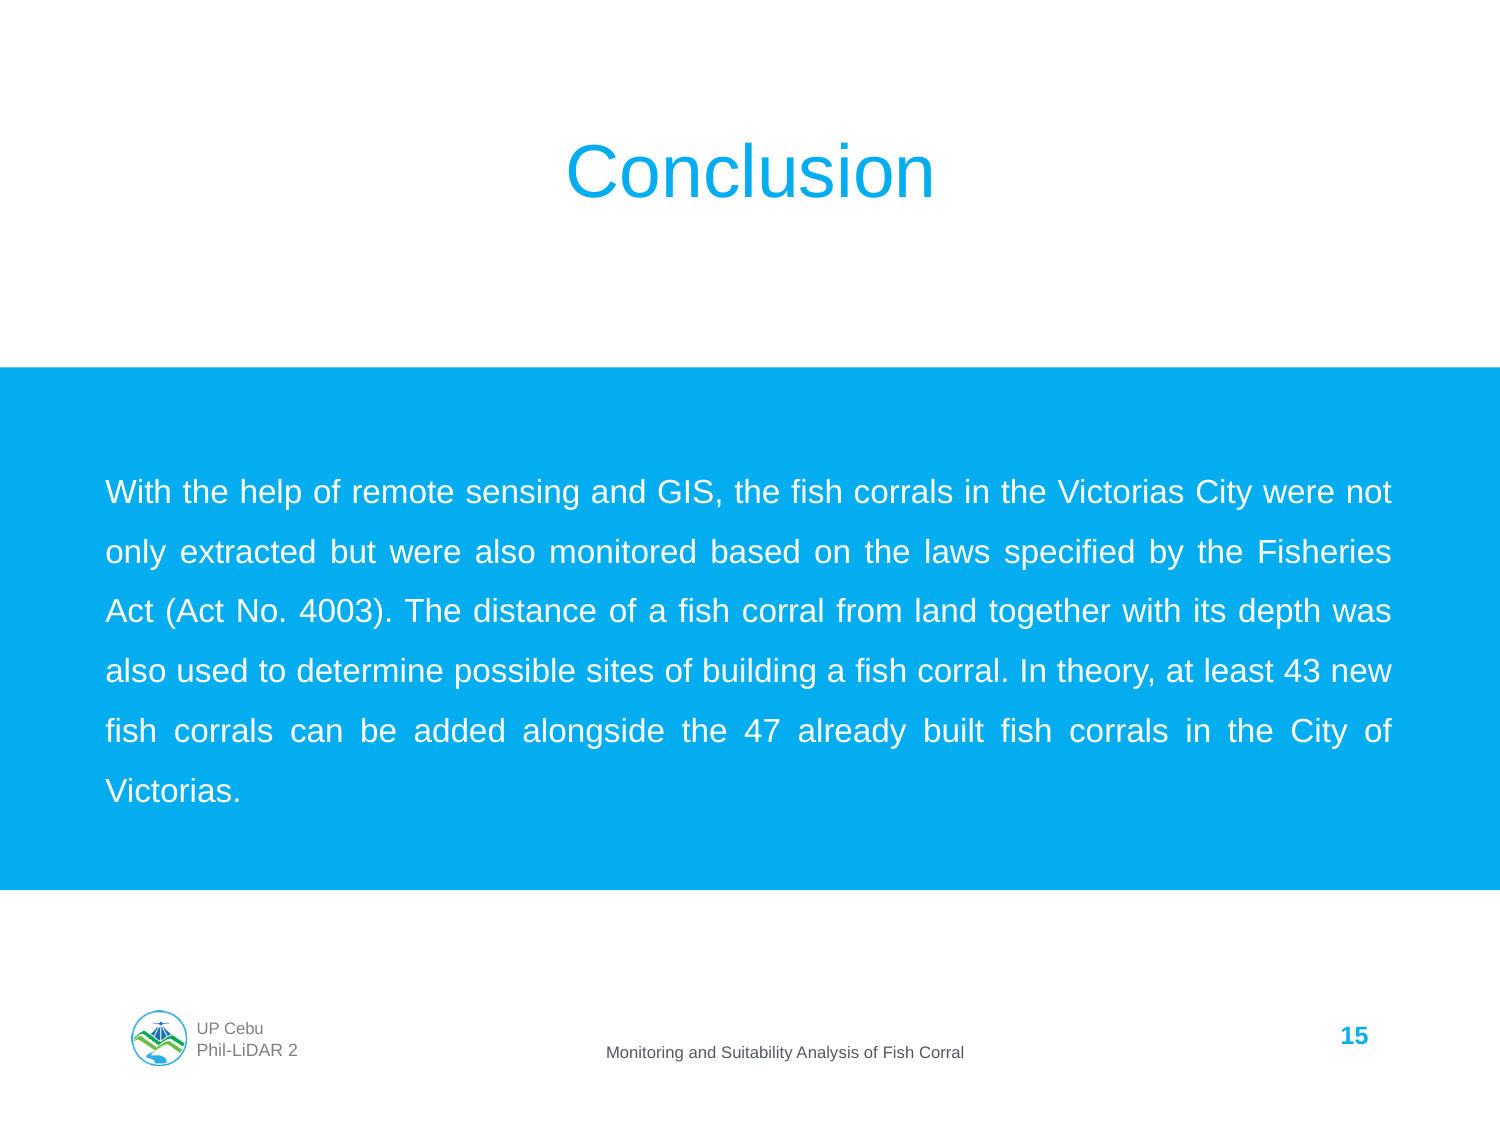

# Conclusion

With the help of remote sensing and GIS, the fish corrals in the Victorias City were not only extracted but were also monitored based on the laws specified by the Fisheries Act (Act No. 4003). The distance of a fish corral from land together with its depth was also used to determine possible sites of building a fish corral. In theory, at least 43 new fish corrals can be added alongside the 47 already built fish corrals in the City of Victorias.
15